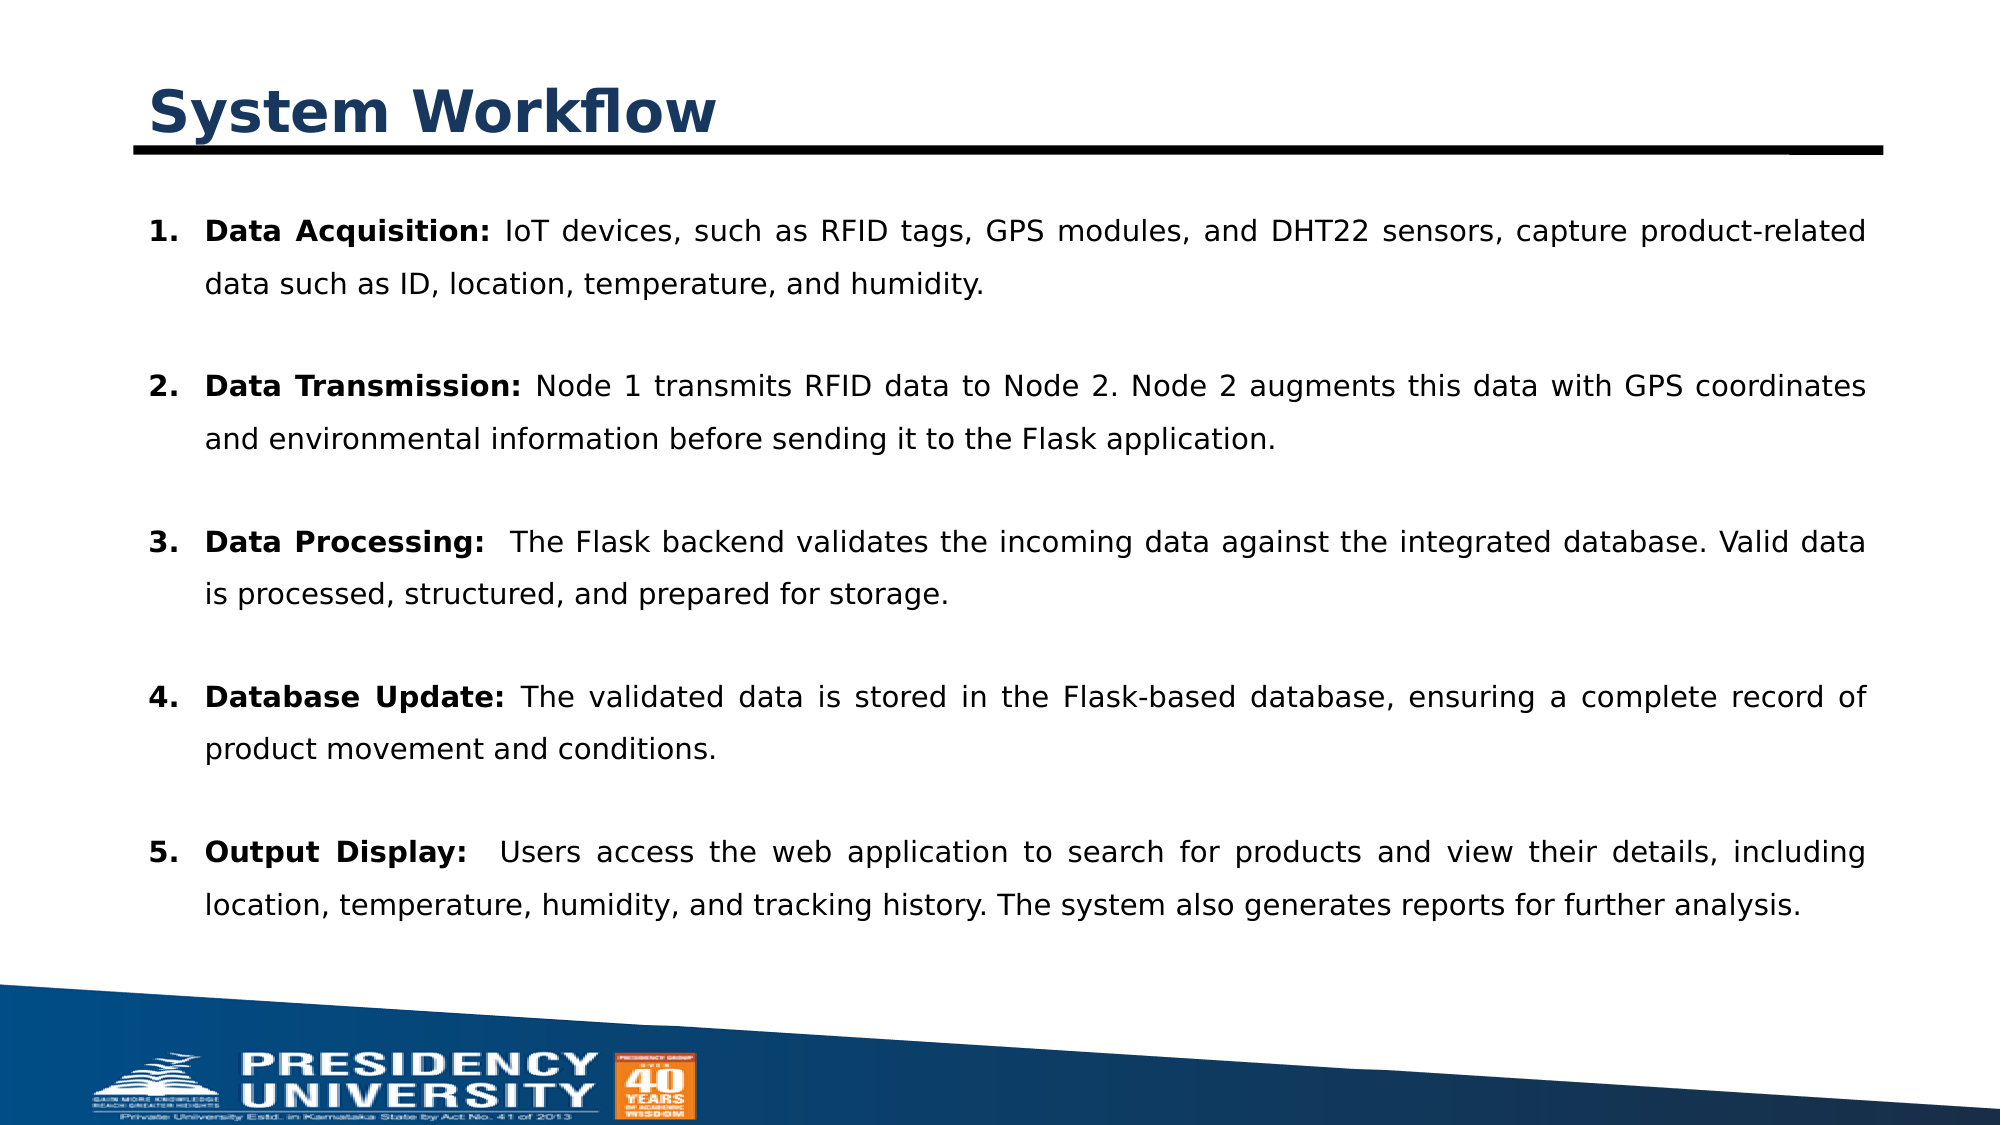

# System Workflow
Data Acquisition: IoT devices, such as RFID tags, GPS modules, and DHT22 sensors, capture product-related data such as ID, location, temperature, and humidity.
Data Transmission: Node 1 transmits RFID data to Node 2. Node 2 augments this data with GPS coordinates and environmental information before sending it to the Flask application.
Data Processing:  The Flask backend validates the incoming data against the integrated database. Valid data is processed, structured, and prepared for storage.
Database Update: The validated data is stored in the Flask-based database, ensuring a complete record of product movement and conditions.
Output Display:  Users access the web application to search for products and view their details, including location, temperature, humidity, and tracking history. The system also generates reports for further analysis.